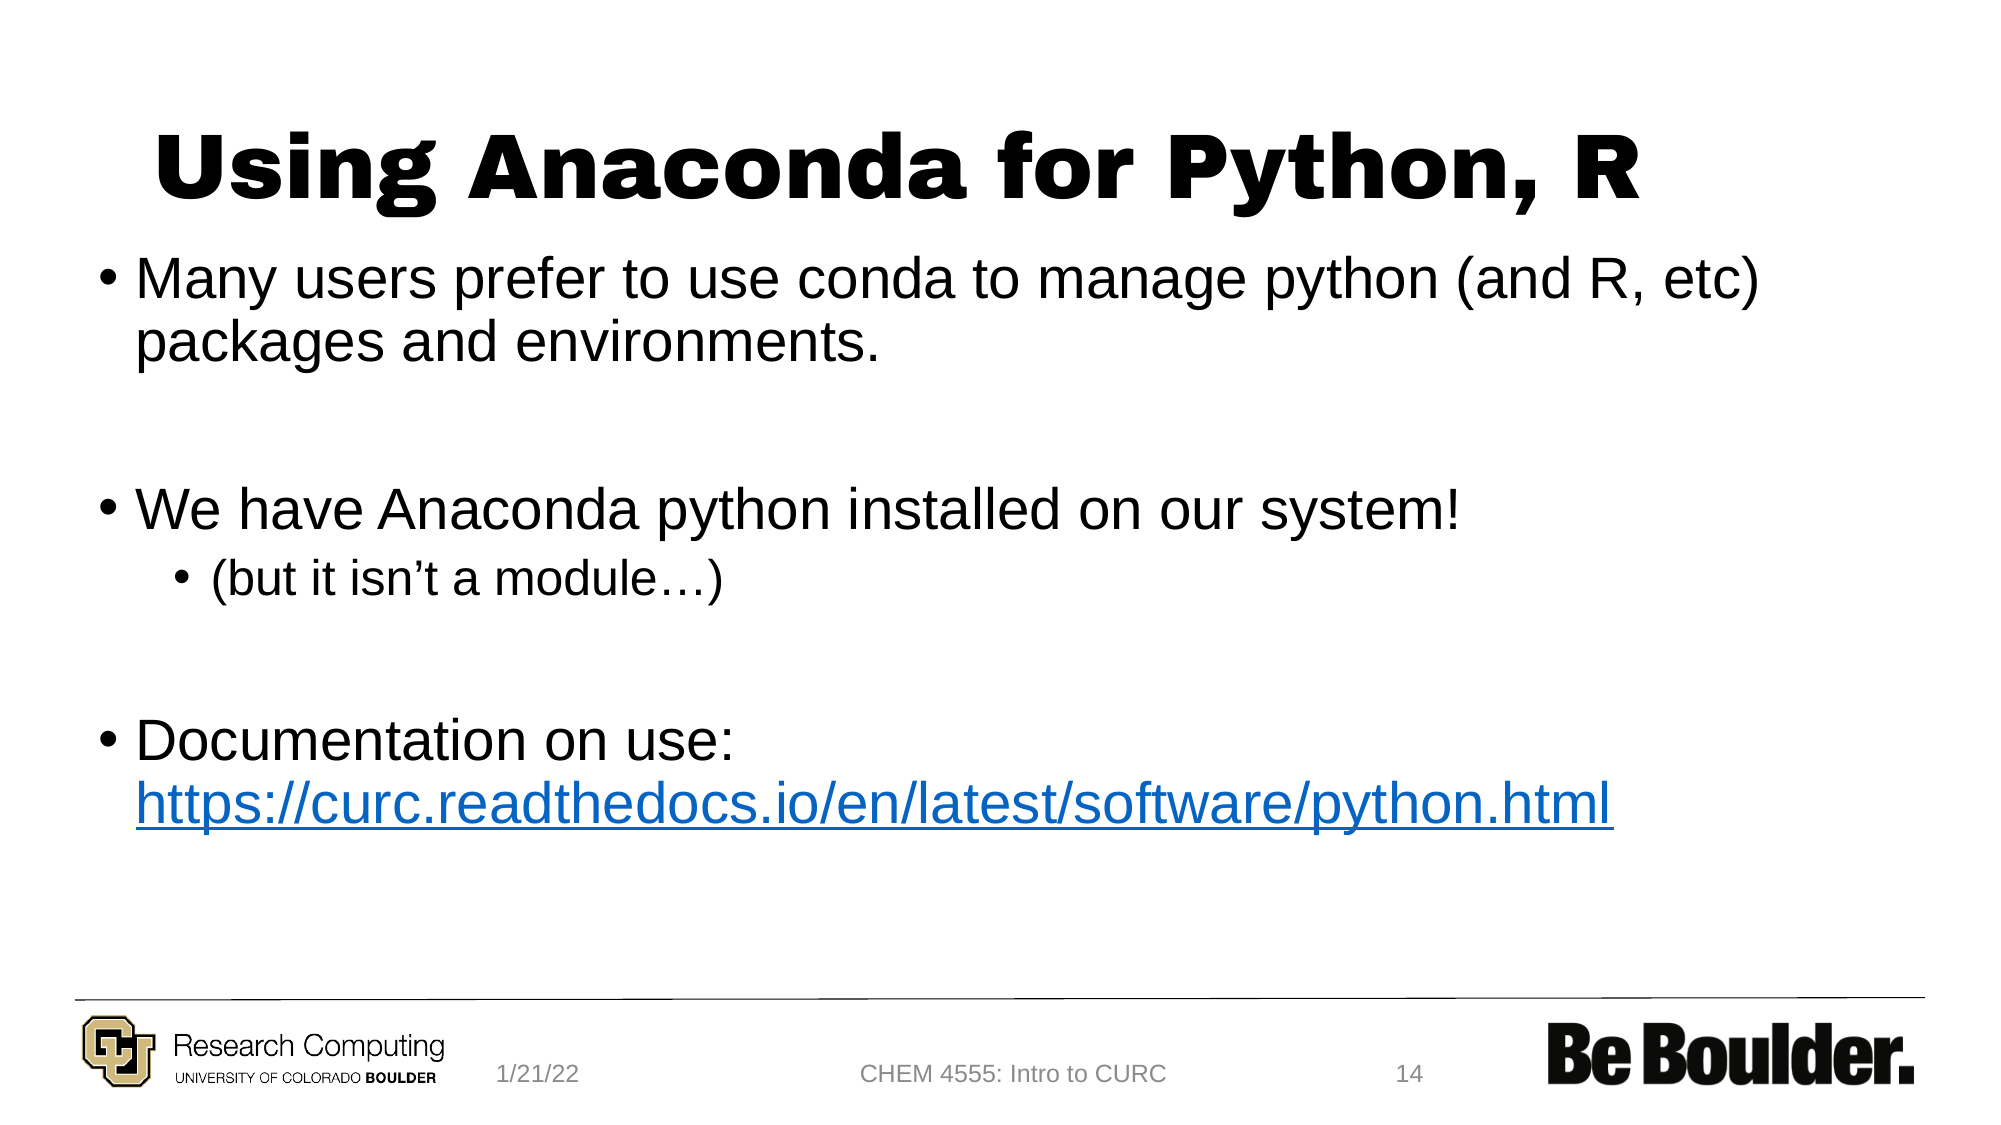

# Using Anaconda for Python, R
Many users prefer to use conda to manage python (and R, etc) packages and environments.

We have Anaconda python installed on our system!
(but it isn’t a module…)

Documentation on use: https://curc.readthedocs.io/en/latest/software/python.html

1/21/22
CHEM 4555: Intro to CURC
14